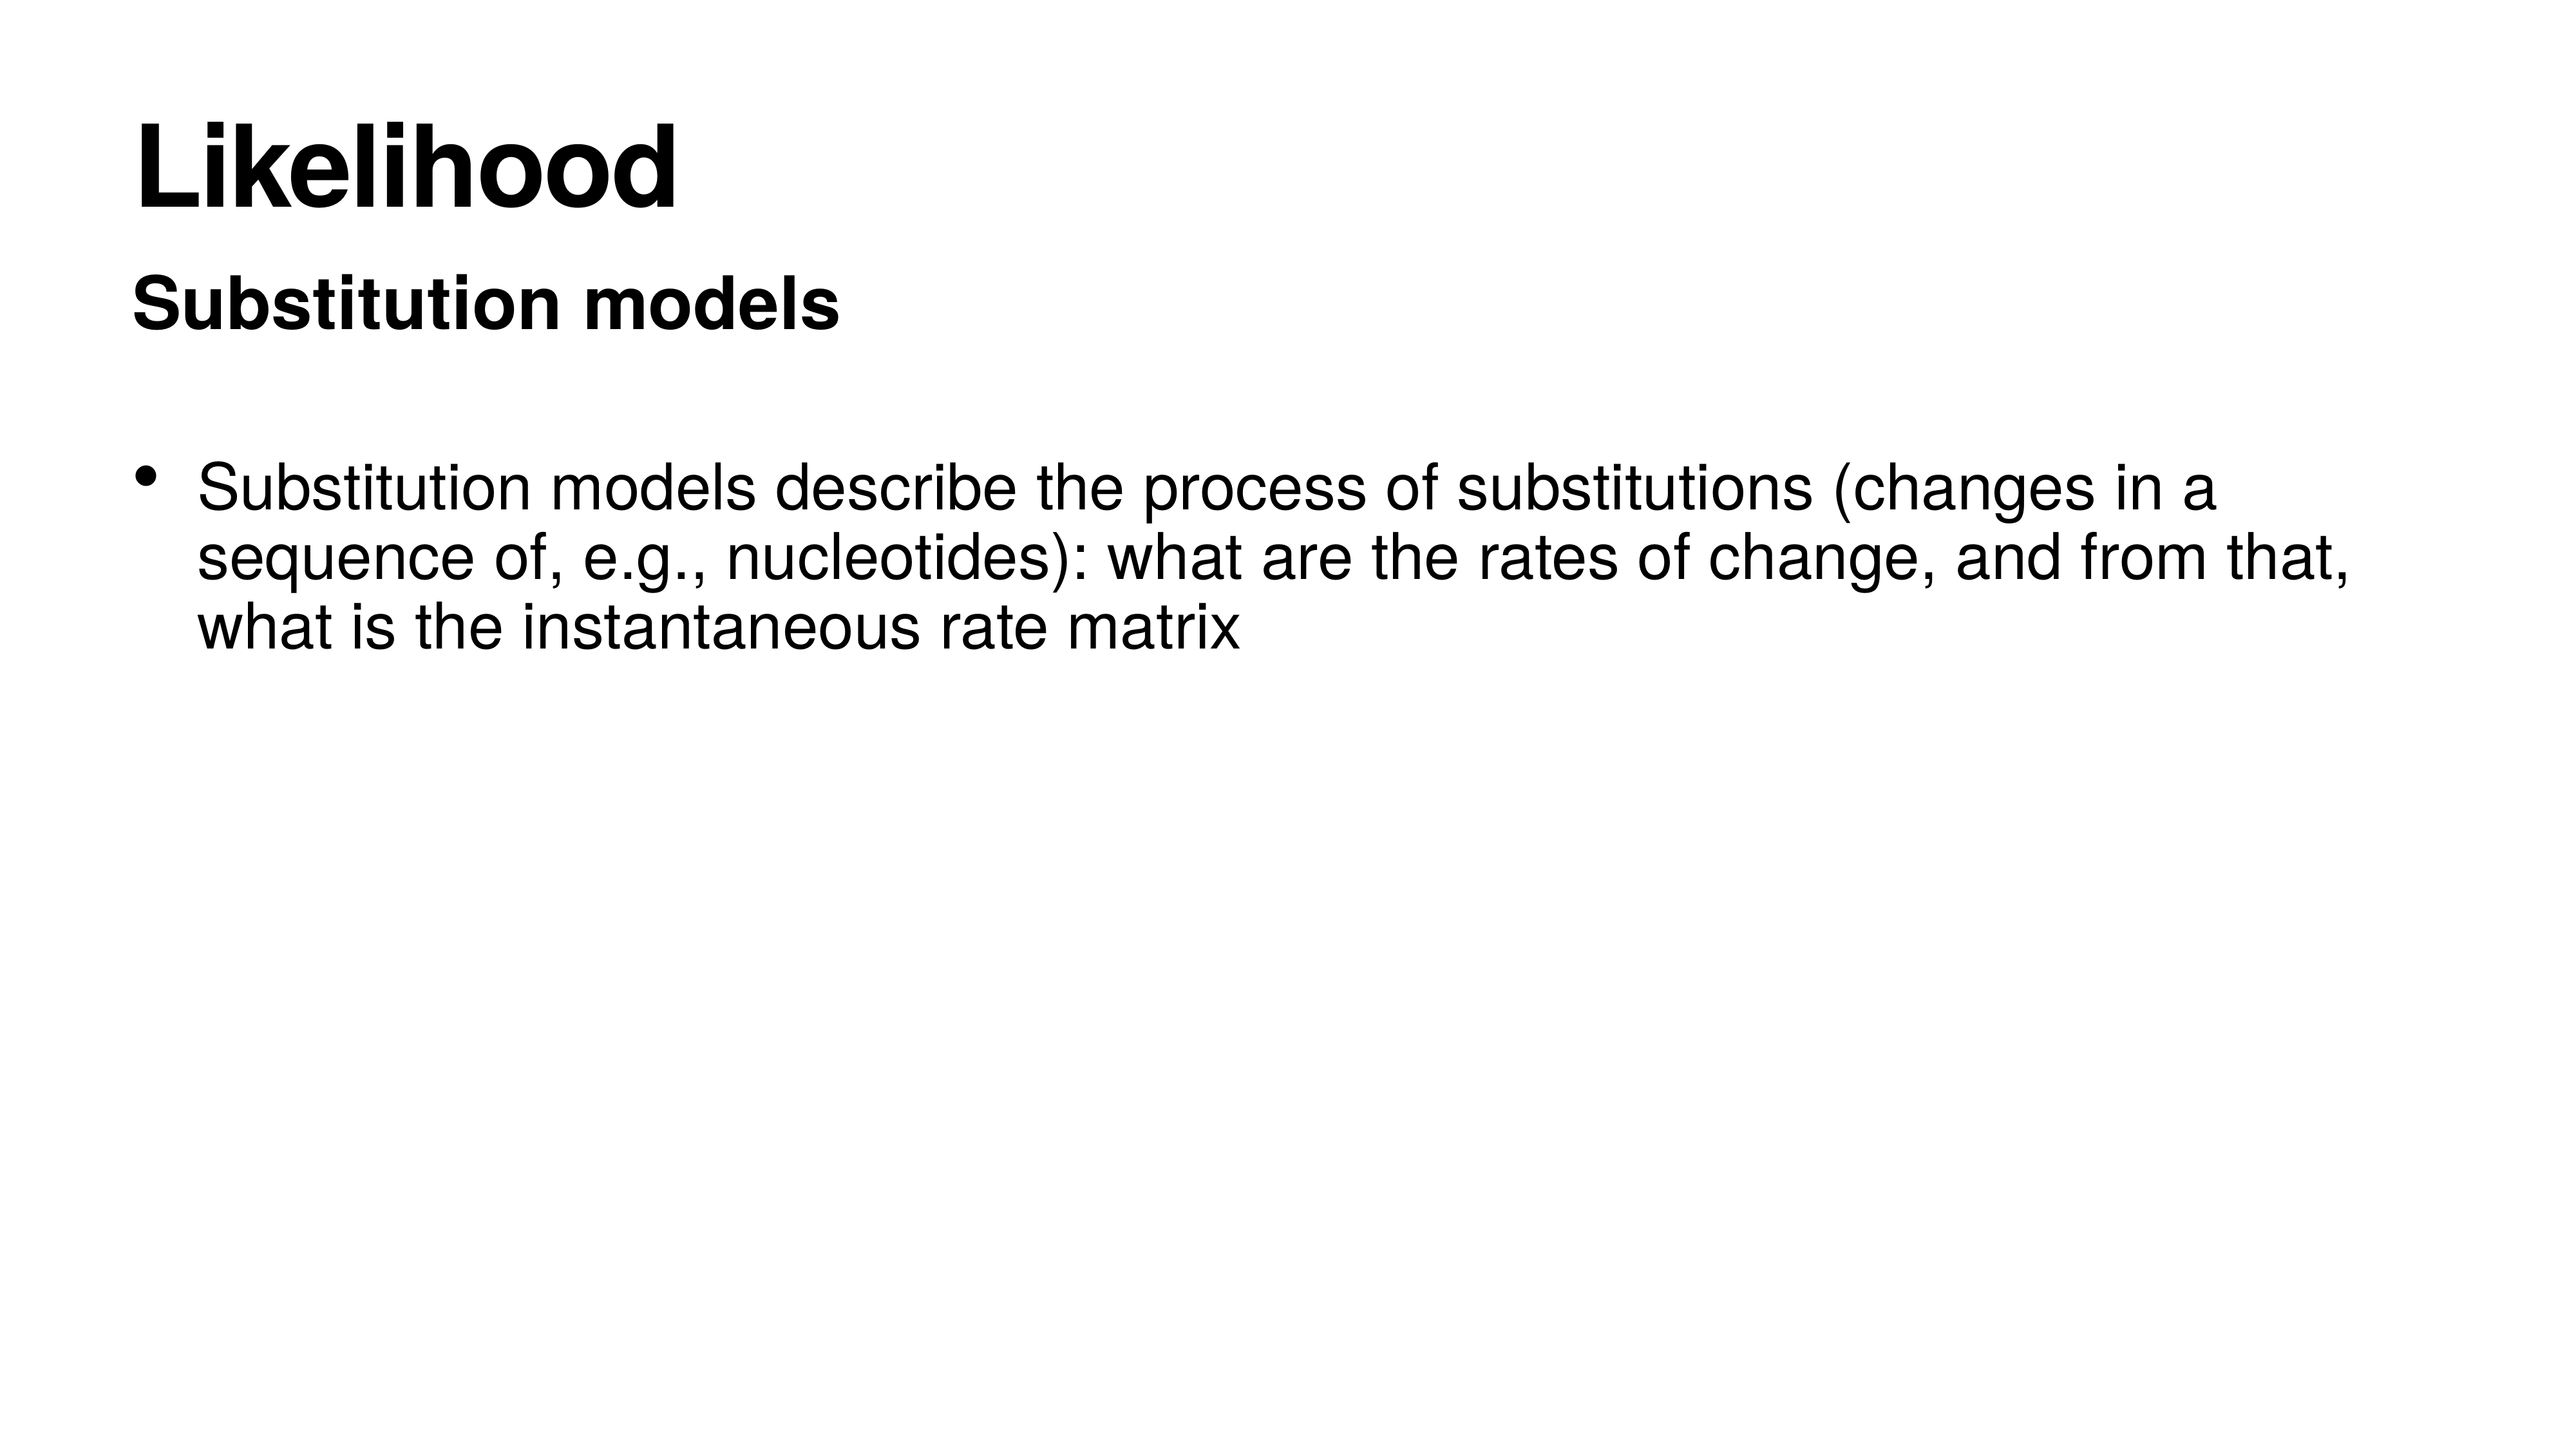

# Likelihood
Substitution models
Substitution models describe the process of substitutions (changes in a sequence of, e.g., nucleotides): what are the rates of change, and from that, what is the instantaneous rate matrix